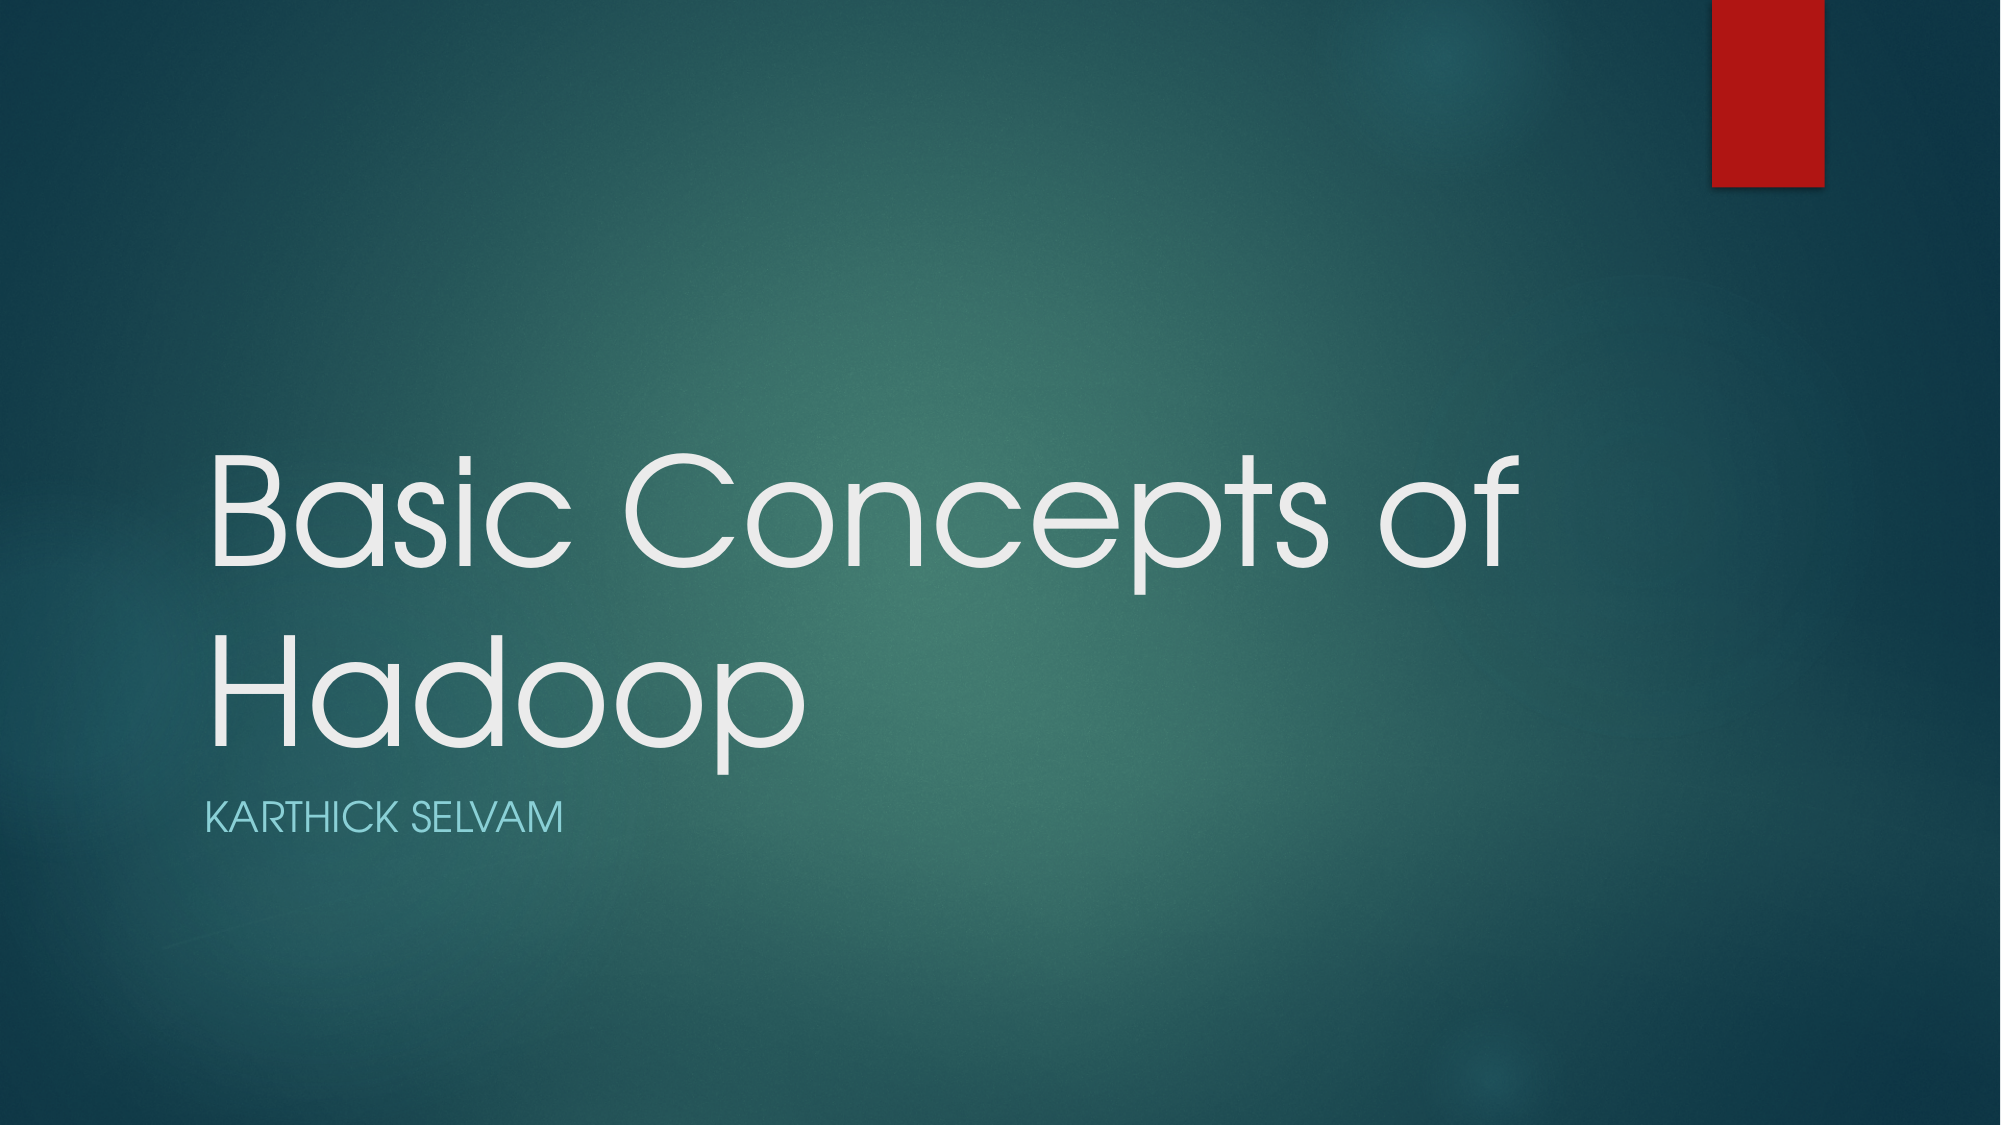

# Basic Concepts of Hadoop
Karthick Selvam